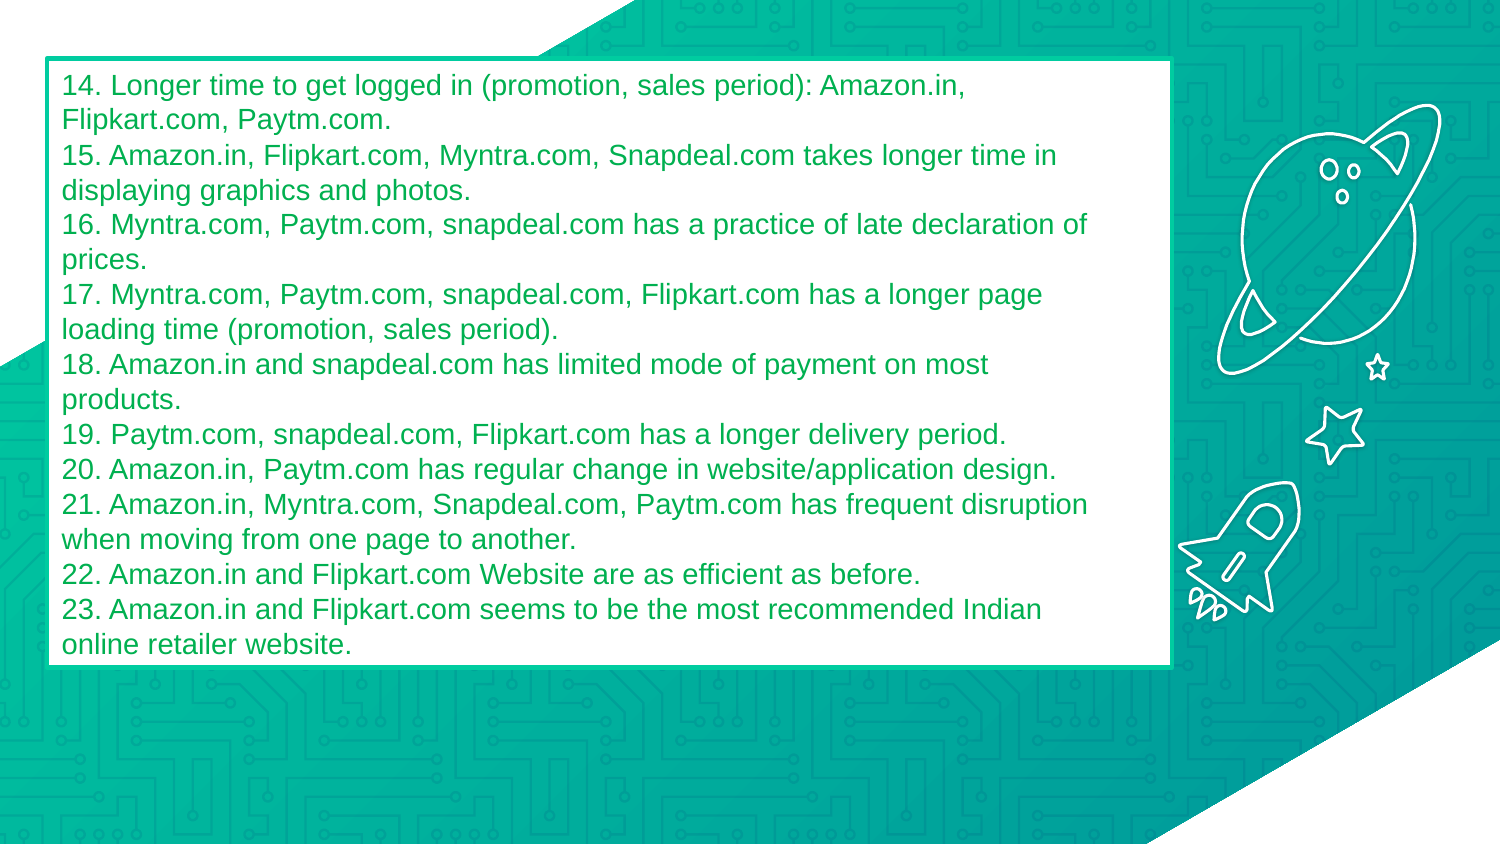

14. Longer time to get logged in (promotion, sales period): Amazon.in,
Flipkart.com, Paytm.com.
15. Amazon.in, Flipkart.com, Myntra.com, Snapdeal.com takes longer time in
displaying graphics and photos.
16. Myntra.com, Paytm.com, snapdeal.com has a practice of late declaration of prices.
17. Myntra.com, Paytm.com, snapdeal.com, Flipkart.com has a longer page
loading time (promotion, sales period).
18. Amazon.in and snapdeal.com has limited mode of payment on most
products.
19. Paytm.com, snapdeal.com, Flipkart.com has a longer delivery period.
20. Amazon.in, Paytm.com has regular change in website/application design.
21. Amazon.in, Myntra.com, Snapdeal.com, Paytm.com has frequent disruption
when moving from one page to another.
22. Amazon.in and Flipkart.com Website are as efficient as before.
23. Amazon.in and Flipkart.com seems to be the most recommended Indian
online retailer website.